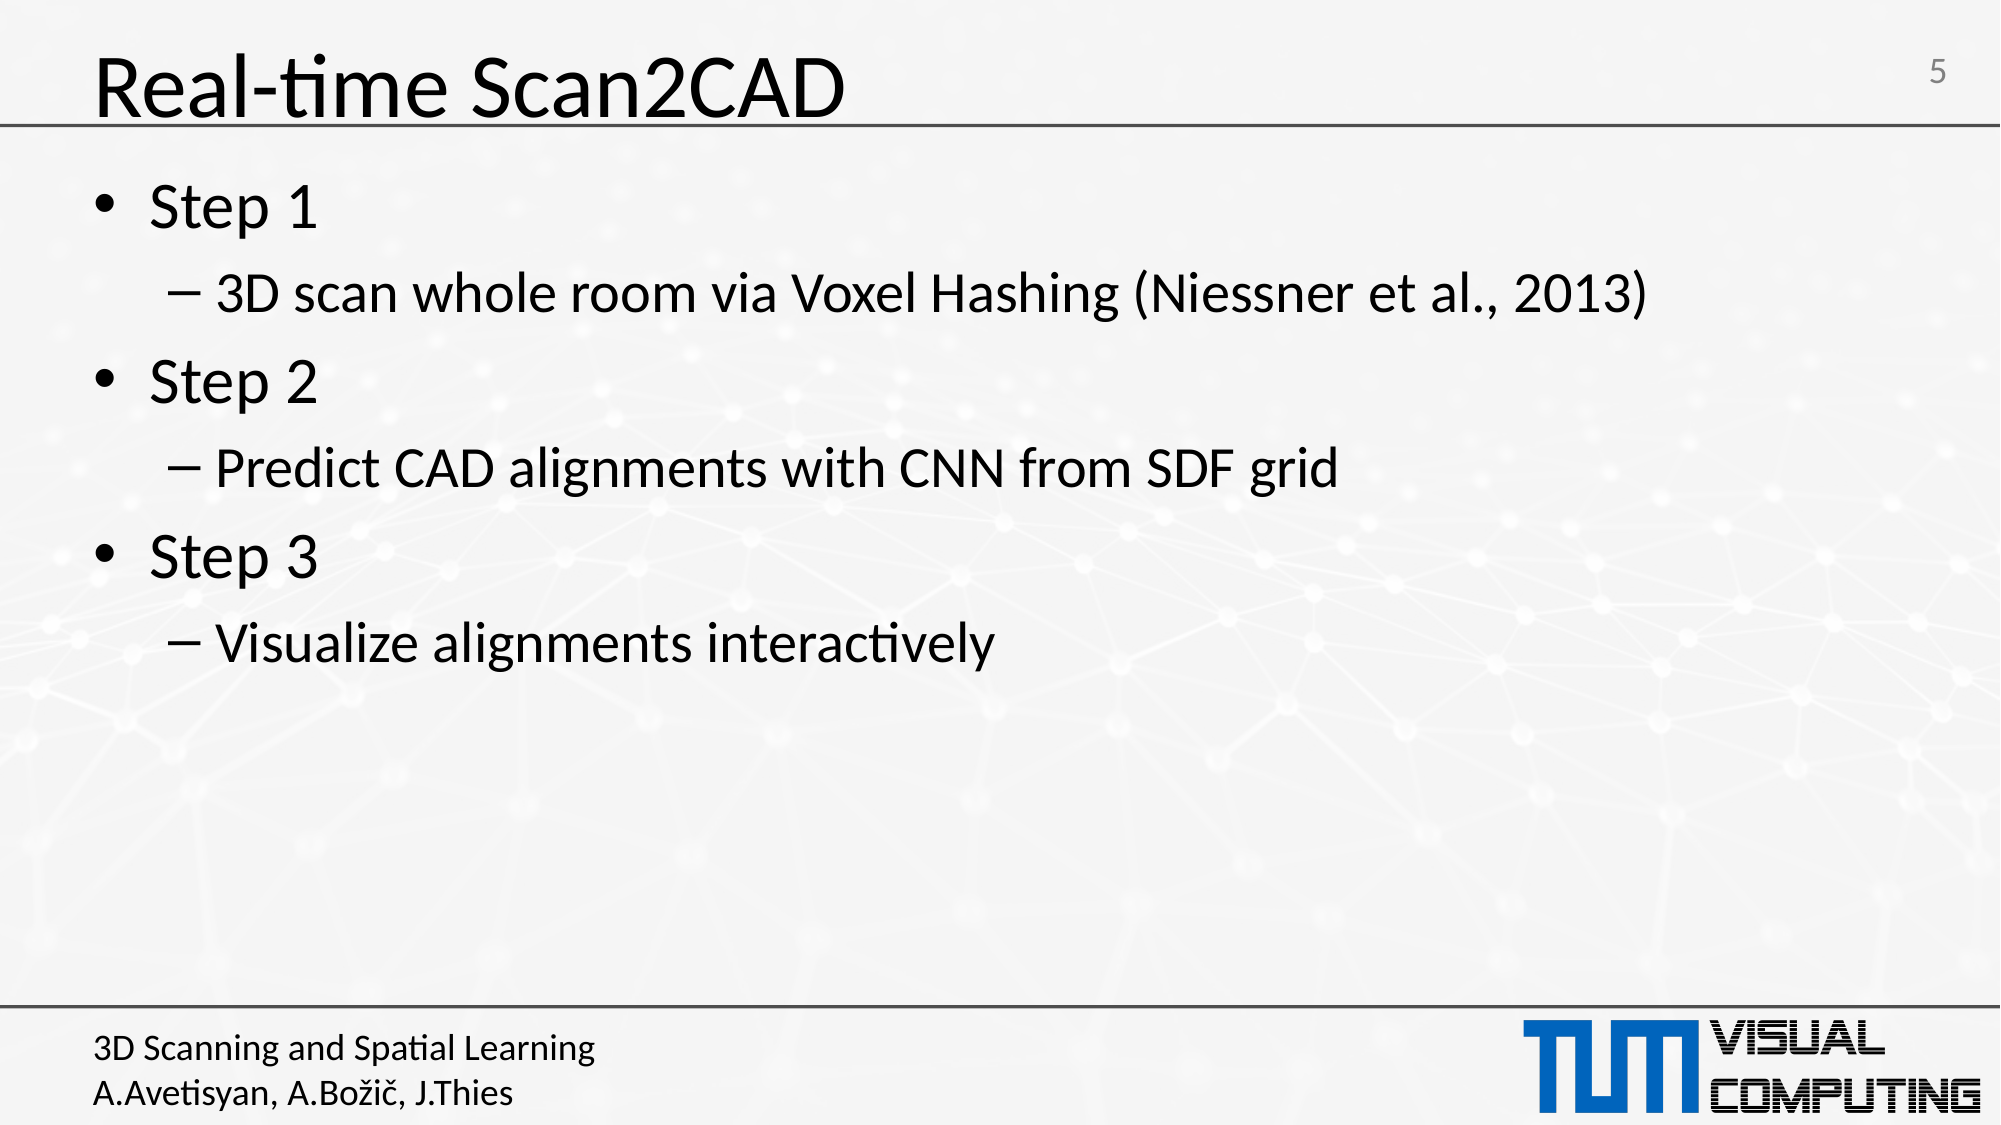

# Real-time Scan2CAD
Step 1
3D scan whole room via Voxel Hashing (Niessner et al., 2013)
Step 2
Predict CAD alignments with CNN from SDF grid
Step 3
Visualize alignments interactively